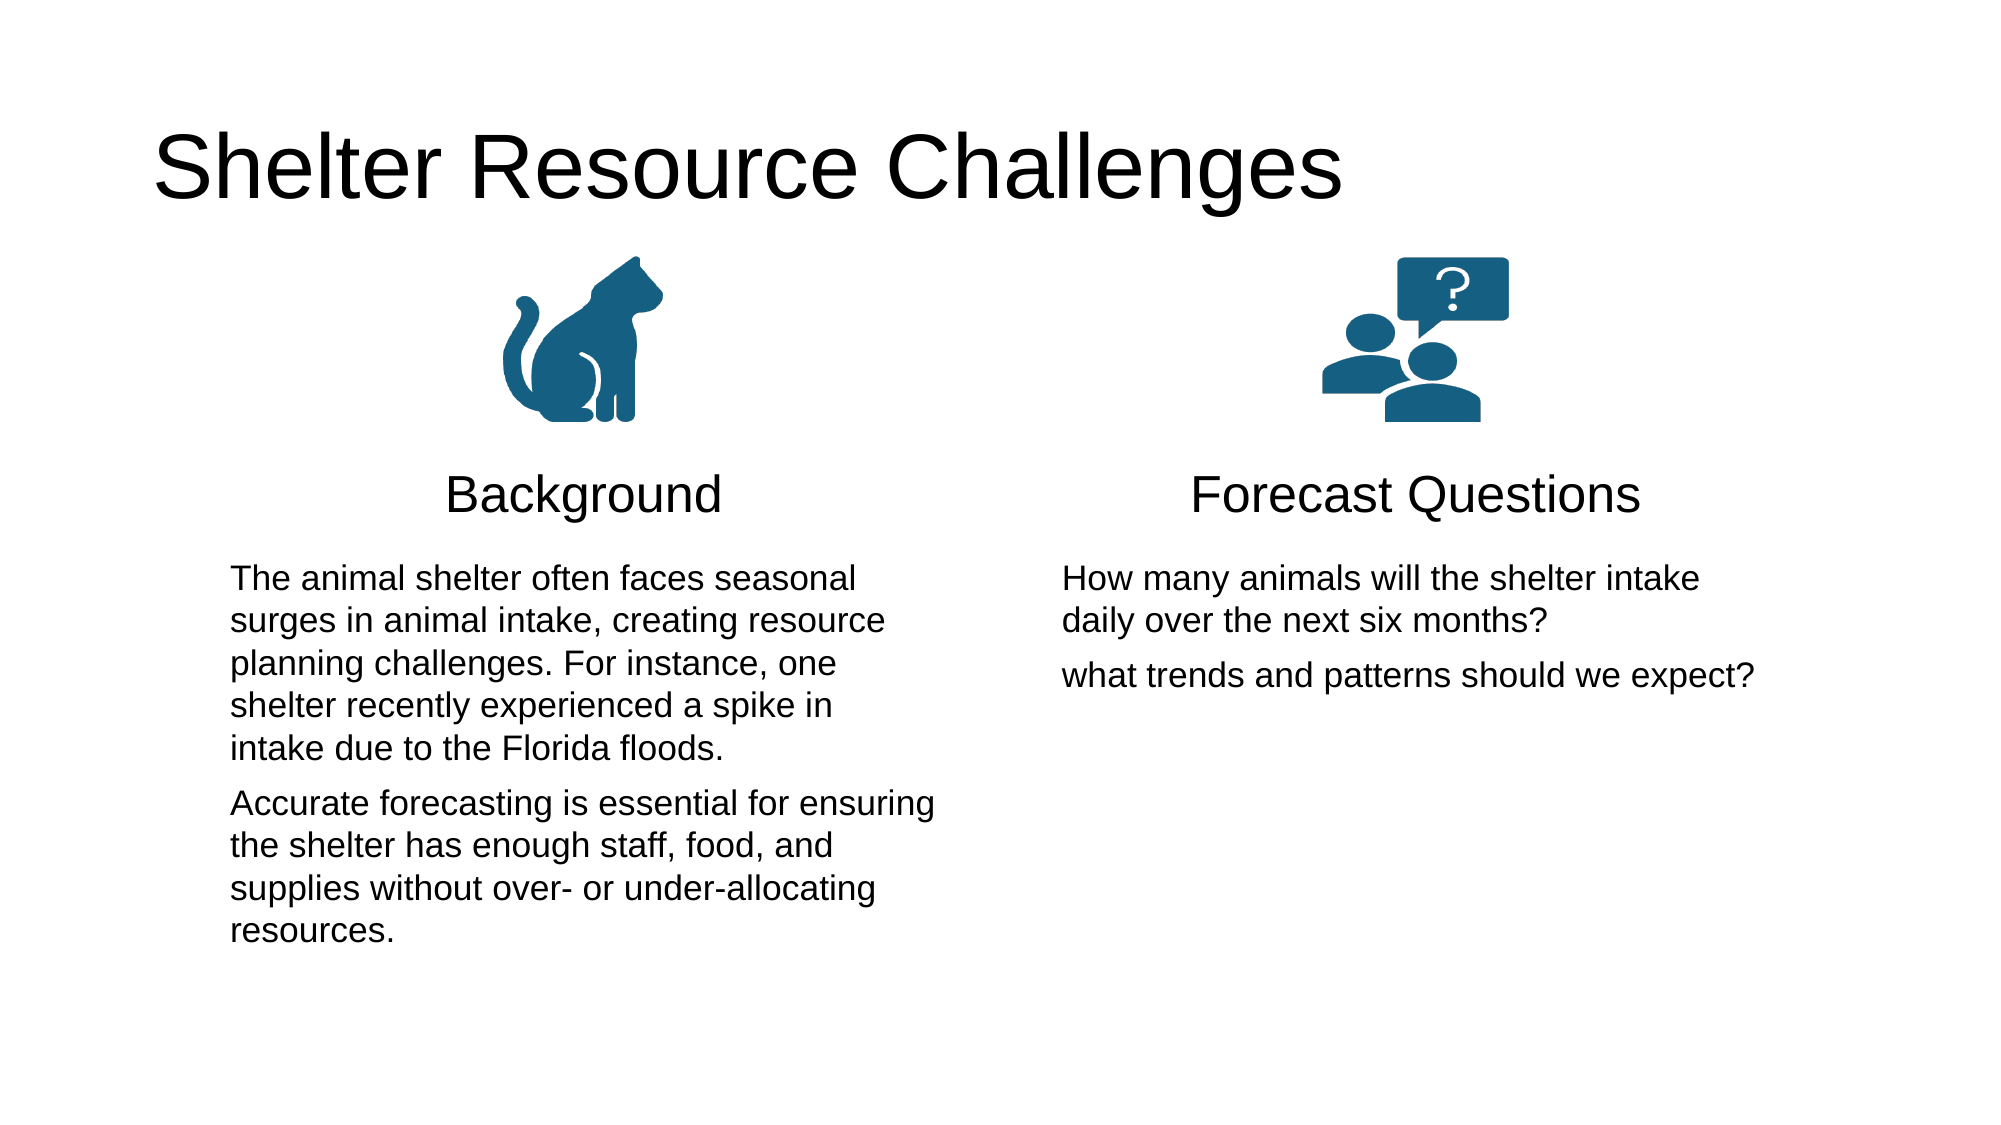

# Shelter Resource Challenges
Background
The animal shelter often faces seasonal surges in animal intake, creating resource planning challenges. For instance, one shelter recently experienced a spike in intake due to the Florida floods.
Accurate forecasting is essential for ensuring the shelter has enough staff, food, and supplies without over- or under-allocating resources.
Forecast Questions
How many animals will the shelter intake daily over the next six months?
what trends and patterns should we expect?